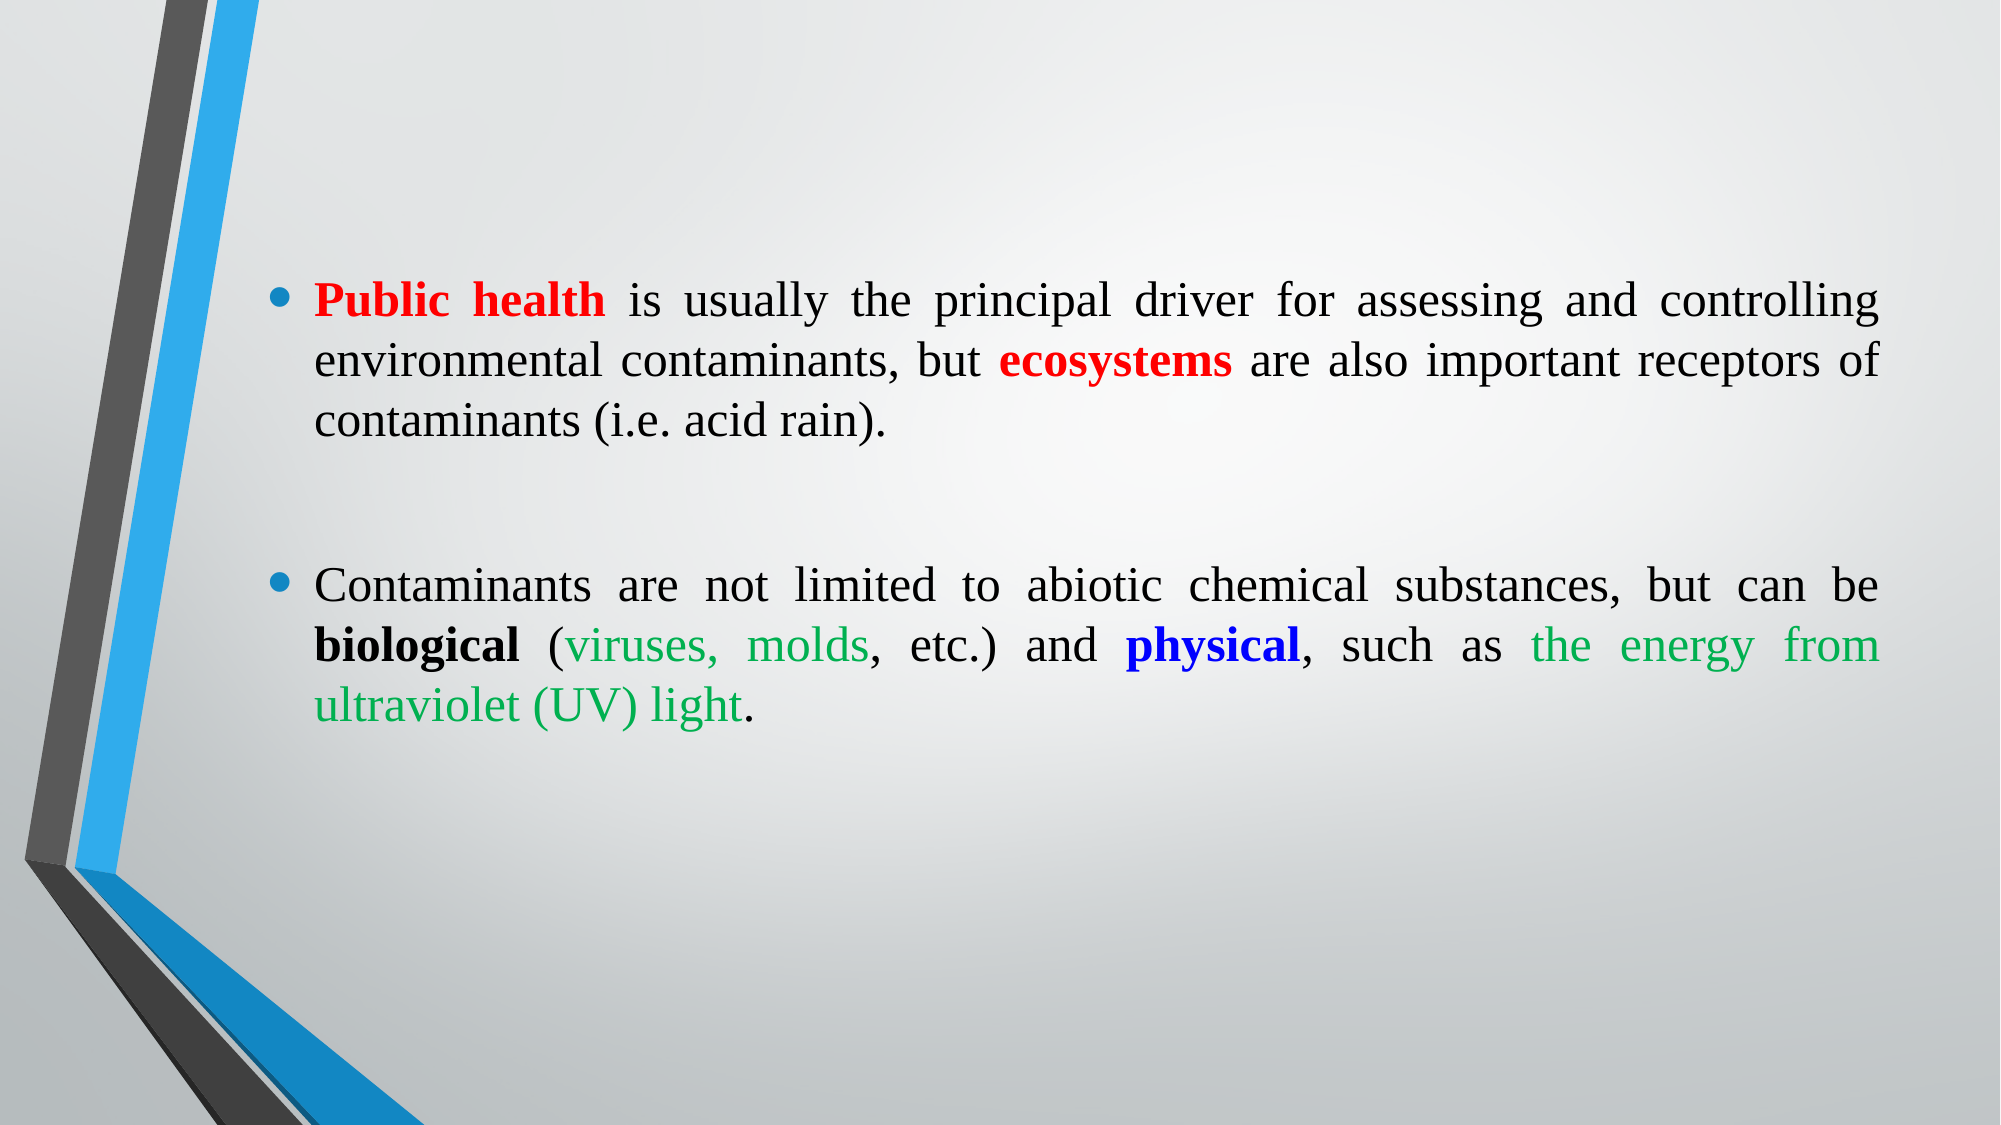

Public health is usually the principal driver for assessing and controlling environmental contaminants, but ecosystems are also important receptors of contaminants (i.e. acid rain).

Contaminants are not limited to abiotic chemical substances, but can be biological (viruses, molds, etc.) and physical, such as the energy from ultraviolet (UV) light.